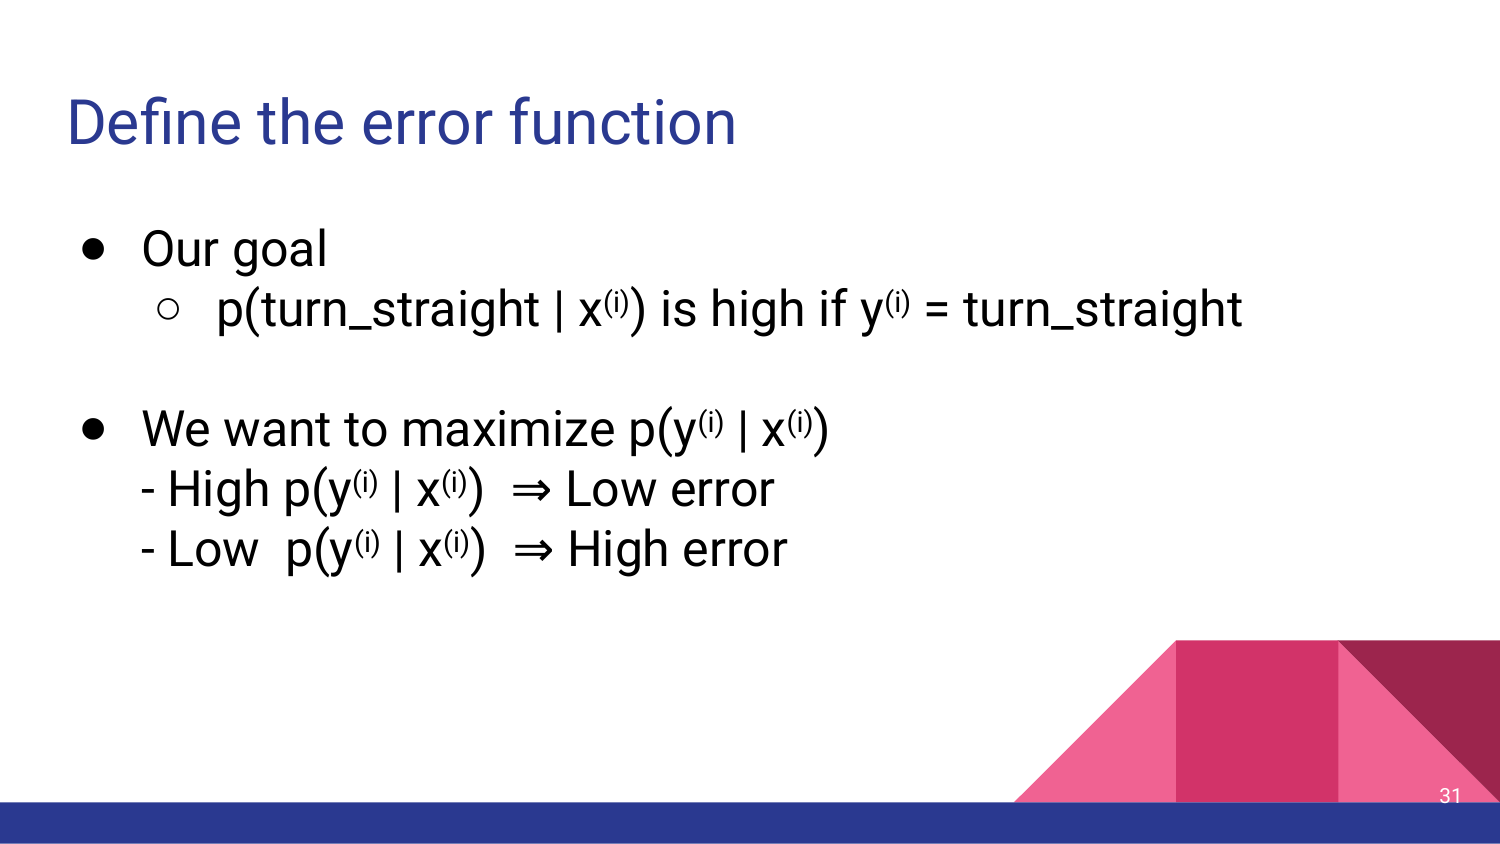

# Define the error function

Our goal
p(turn_straight | x(i)) is high if y(i) = turn_straight
We want to maximize p(y(i) | x(i))
- High p(y(i) | x(i))  ⇒ Low error
- Low  p(y(i) | x(i))  ⇒ High error

31